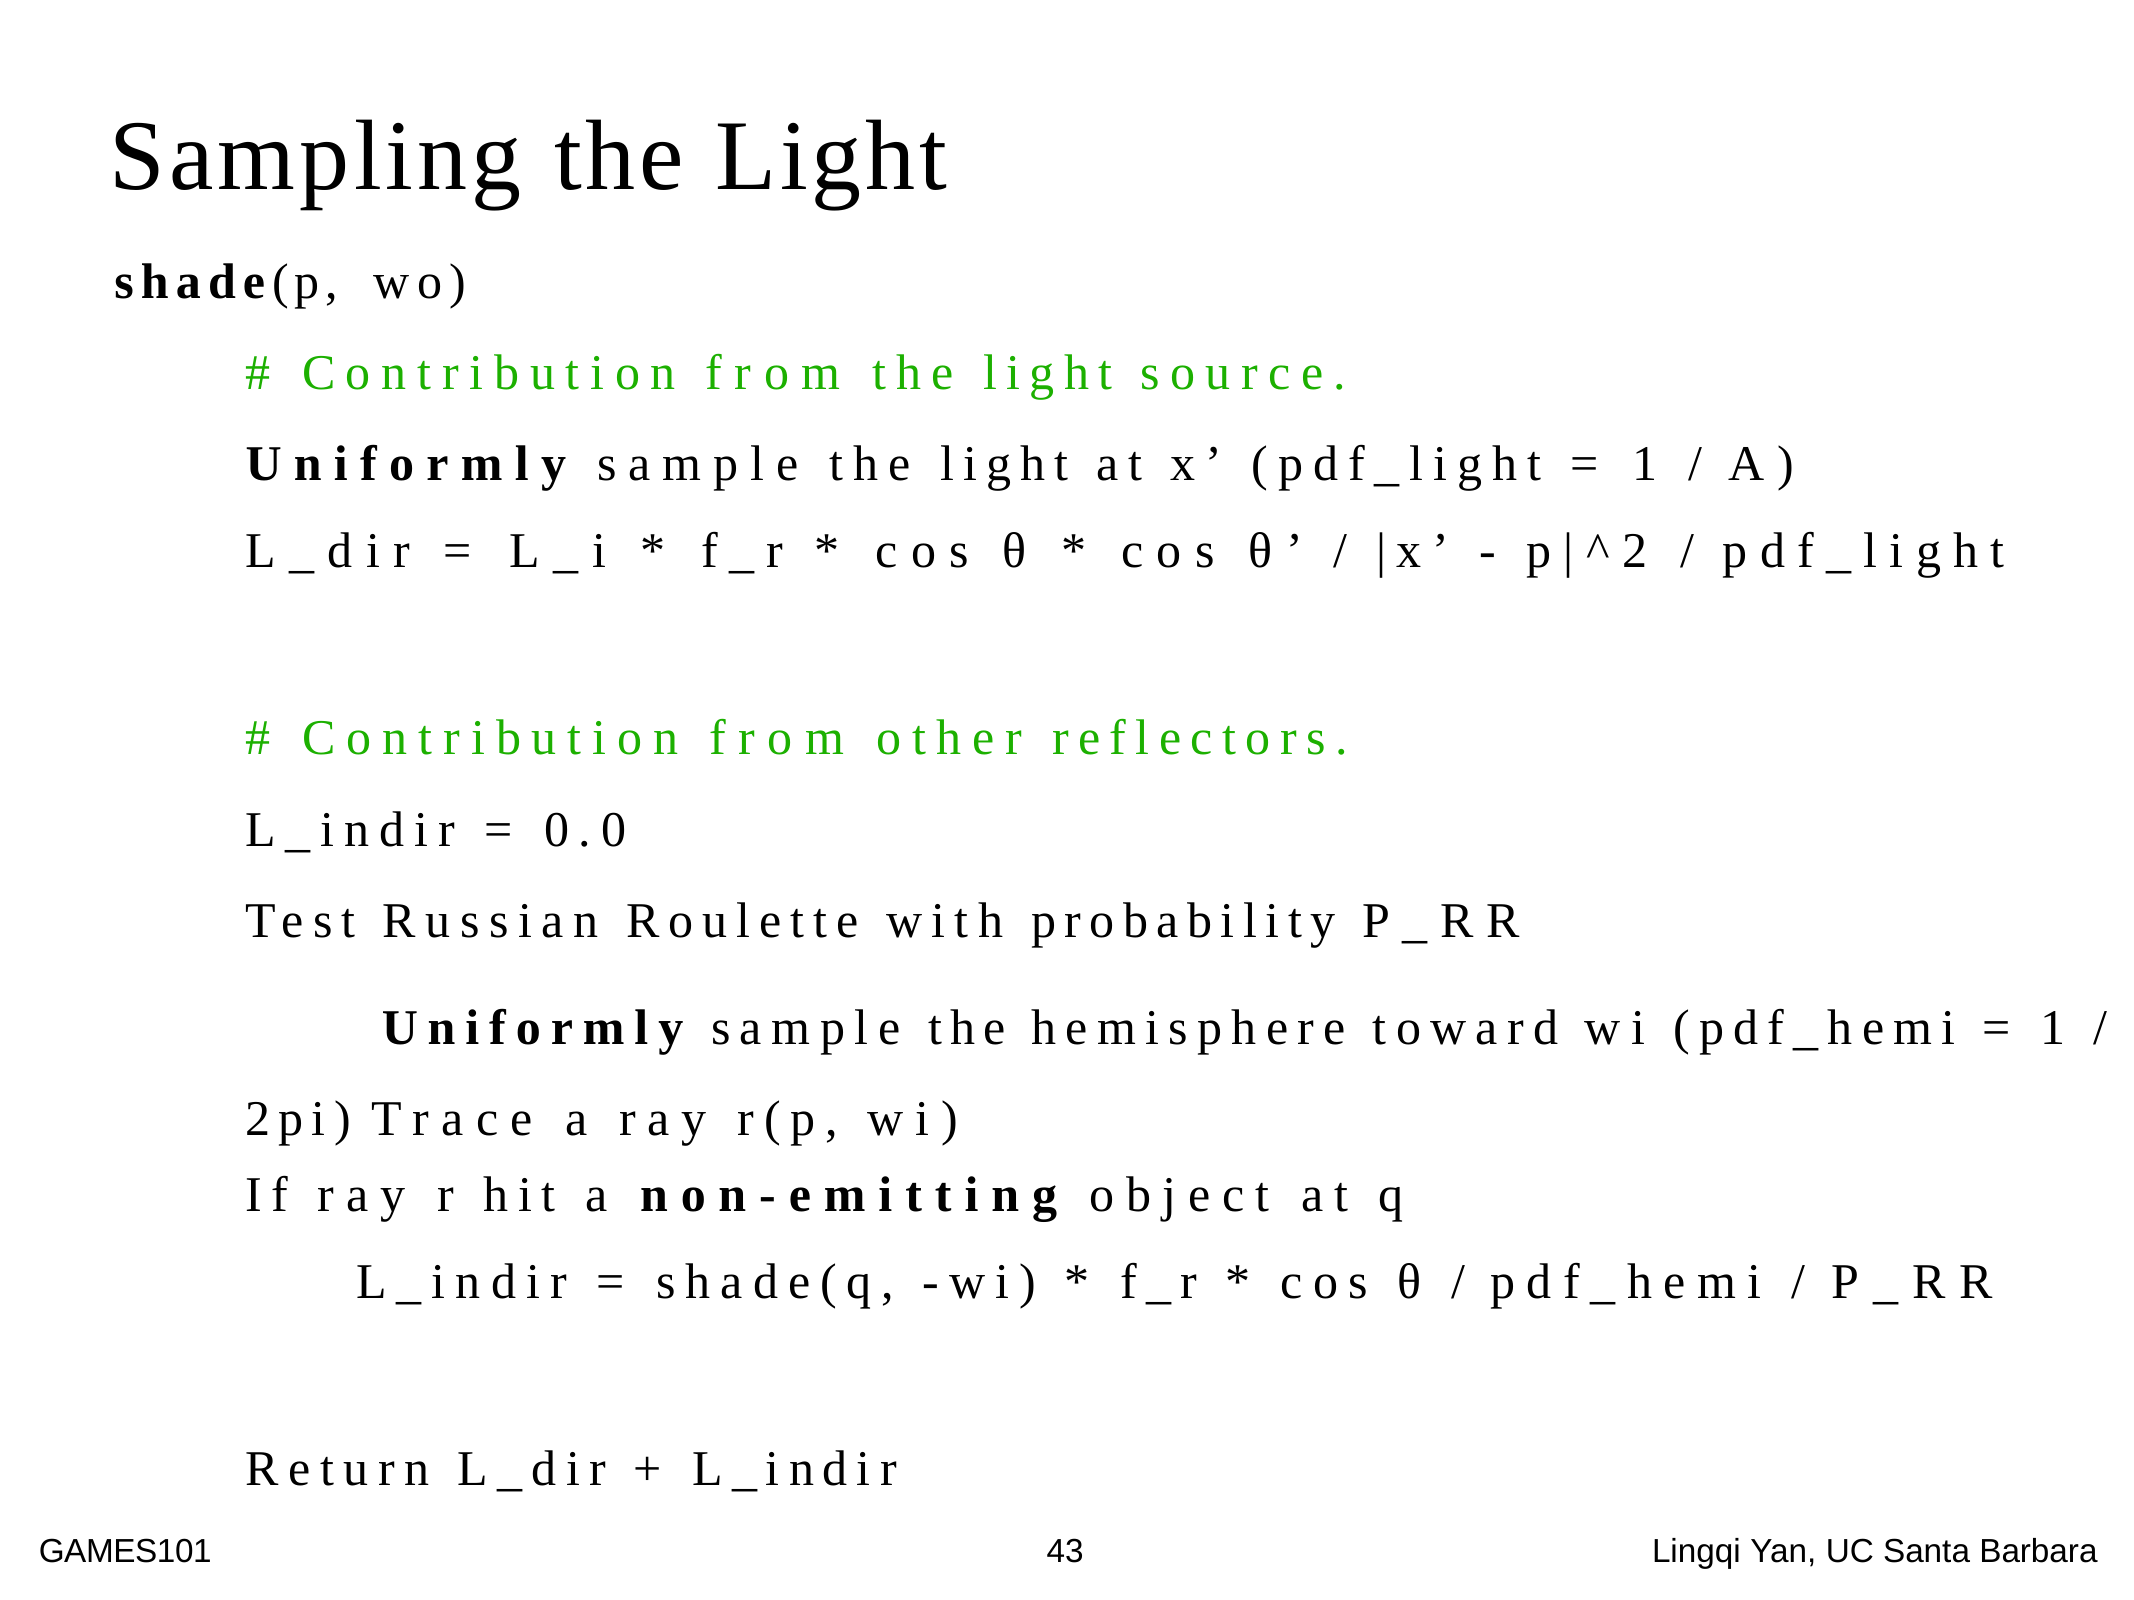

Sampling the Light

shade(p, wo)

# Contribution from the light source.

Uniformly sample the light at x’ (pdf_light = 1 / A)

L_dir = L_i * f_r * cos θ * cos θ’ / |x’ - p|^2 / pdf_light

# Contribution from other reflectors.

L_indir = 0.0

Test Russian Roulette with probability P_RR

Uniformly sample the hemisphere toward wi (pdf_hemi = 1 / 2pi) Trace a ray r(p, wi)

If ray r hit a non-emitting object at q

L_indir = shade(q, -wi) * f_r * cos θ / pdf_hemi / P_RR

Return L_dir + L_indir
GAMES101	43	Lingqi Yan, UC Santa Barbara